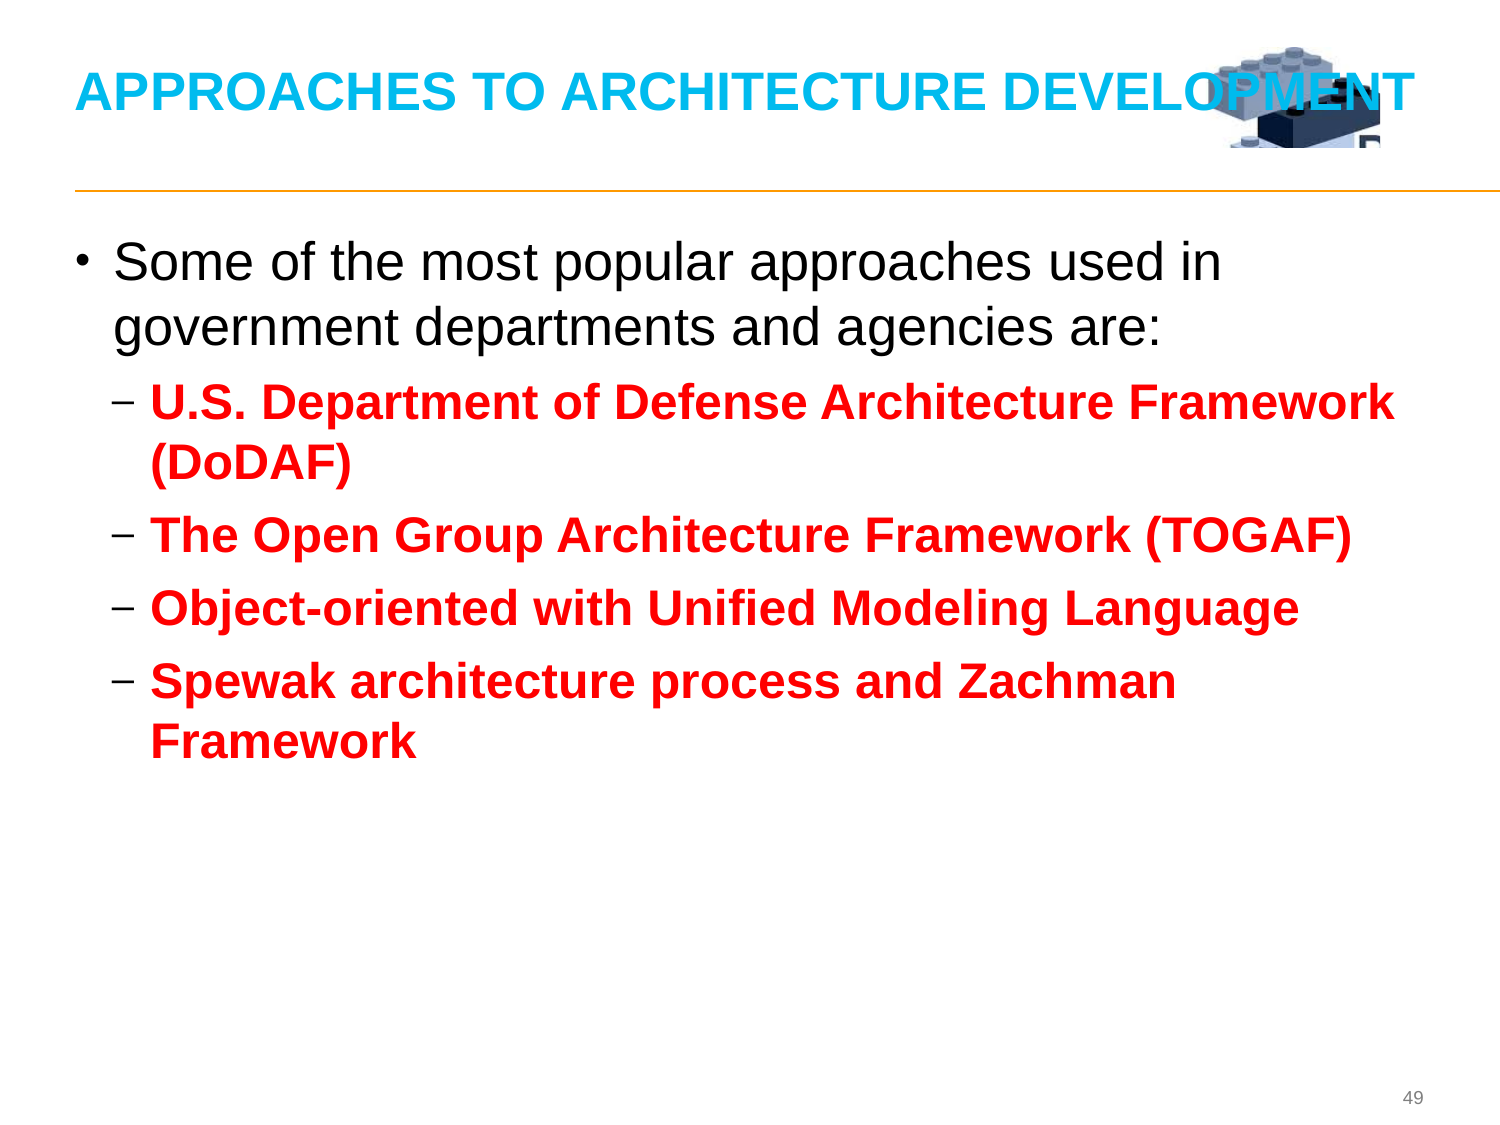

# APPROACHES TO ARCHITECTURE DEVELOPMENT
Some of the most popular approaches used in government departments and agencies are:
U.S. Department of Defense Architecture Framework (DoDAF)
The Open Group Architecture Framework (TOGAF)
Object-oriented with Unified Modeling Language
Spewak architecture process and Zachman Framework